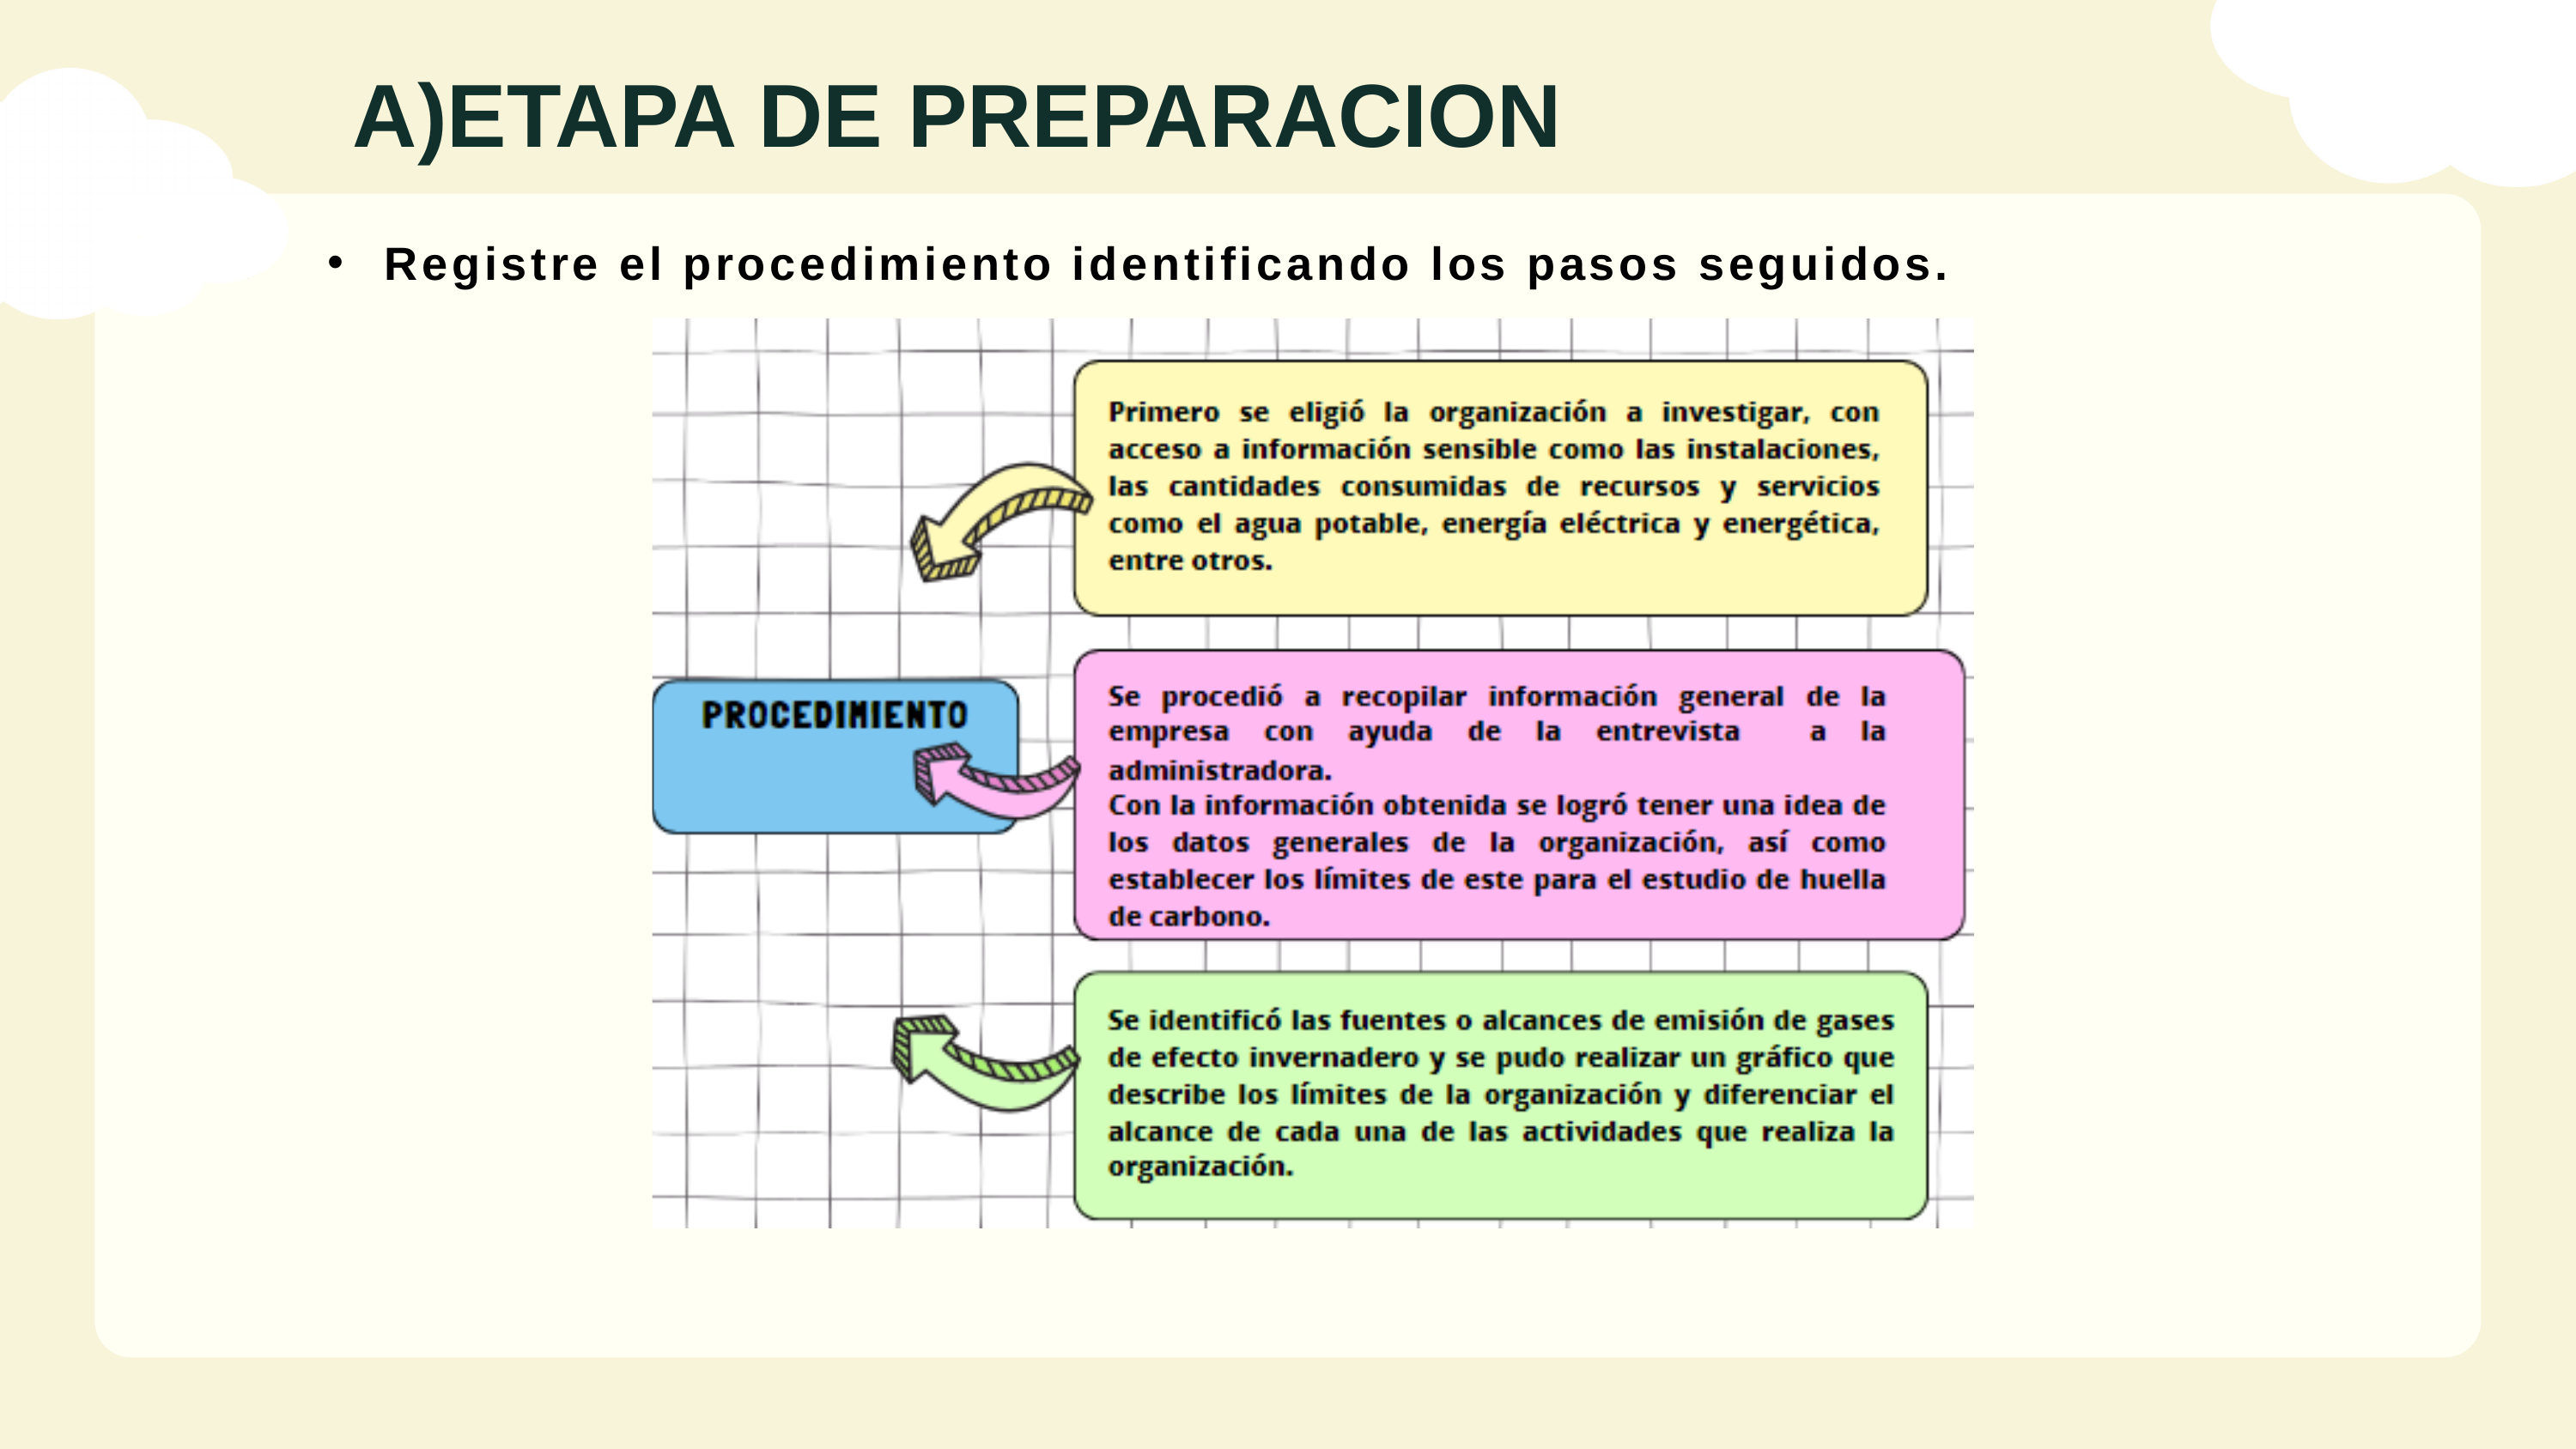

A)ETAPA DE PREPARACION

 Registre el procedimiento identificando los pasos seguidos.